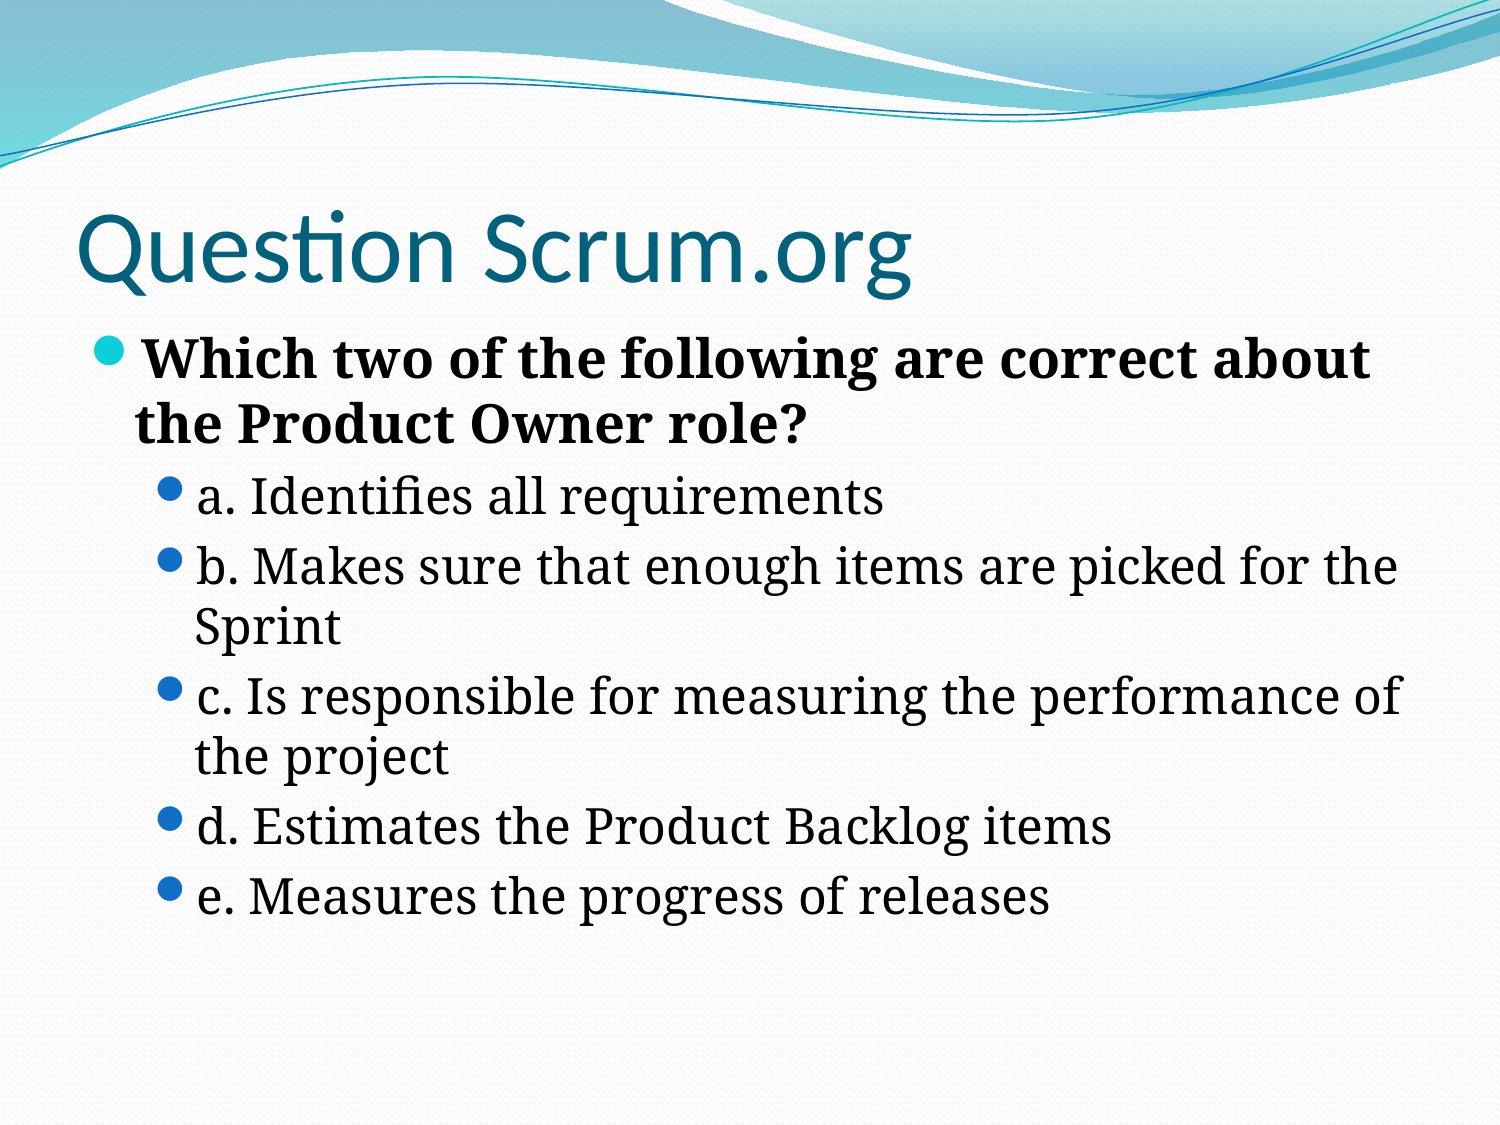

# Question Scrum.org
Which two of the following are correct about the Product Owner role?
a. Identifies all requirements
b. Makes sure that enough items are picked for the Sprint
c. Is responsible for measuring the performance of the project
d. Estimates the Product Backlog items
e. Measures the progress of releases